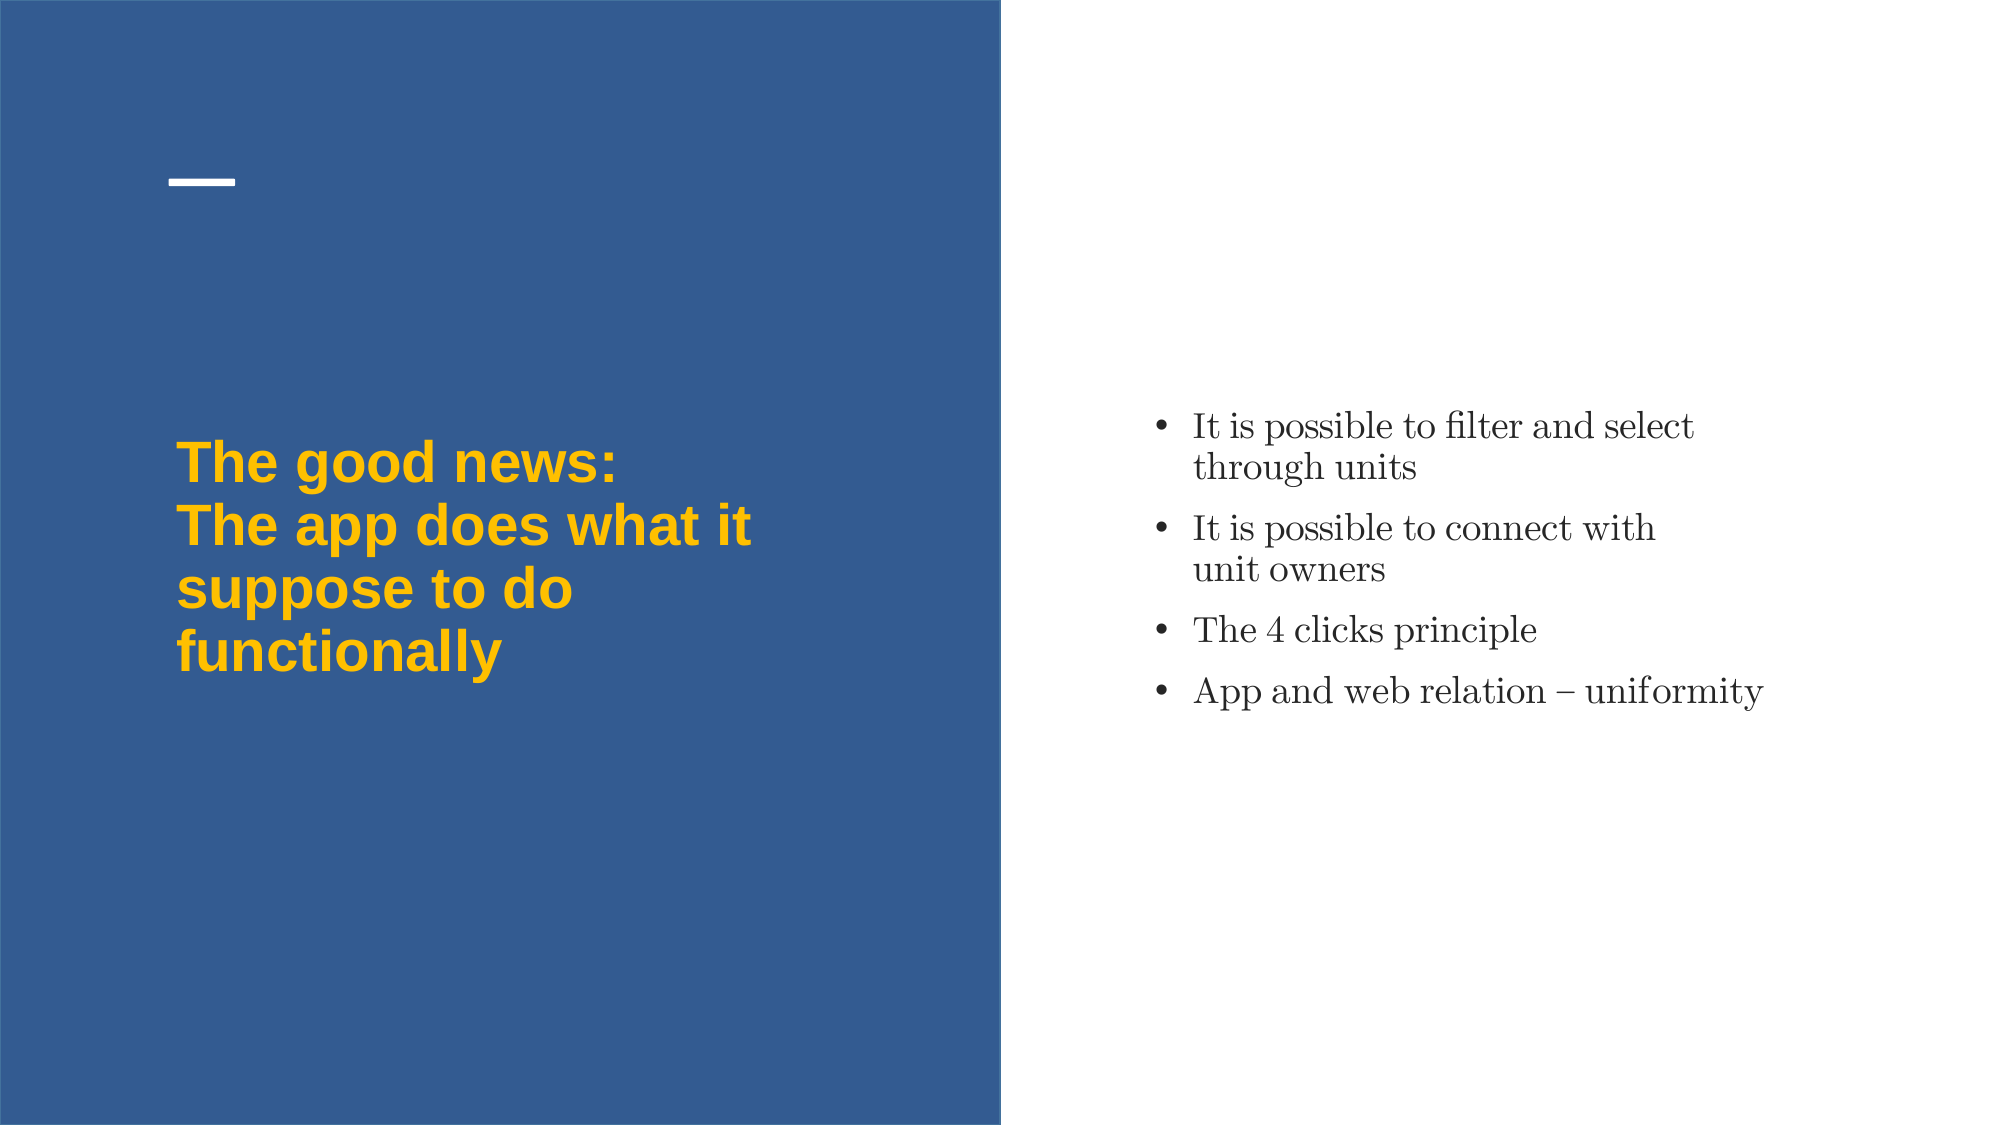

It is possible to filter and select through units
It is possible to connect with
unit owners
The 4 clicks principle
App and web relation – uniformity
# The good news: The app does what it suppose to do functionally